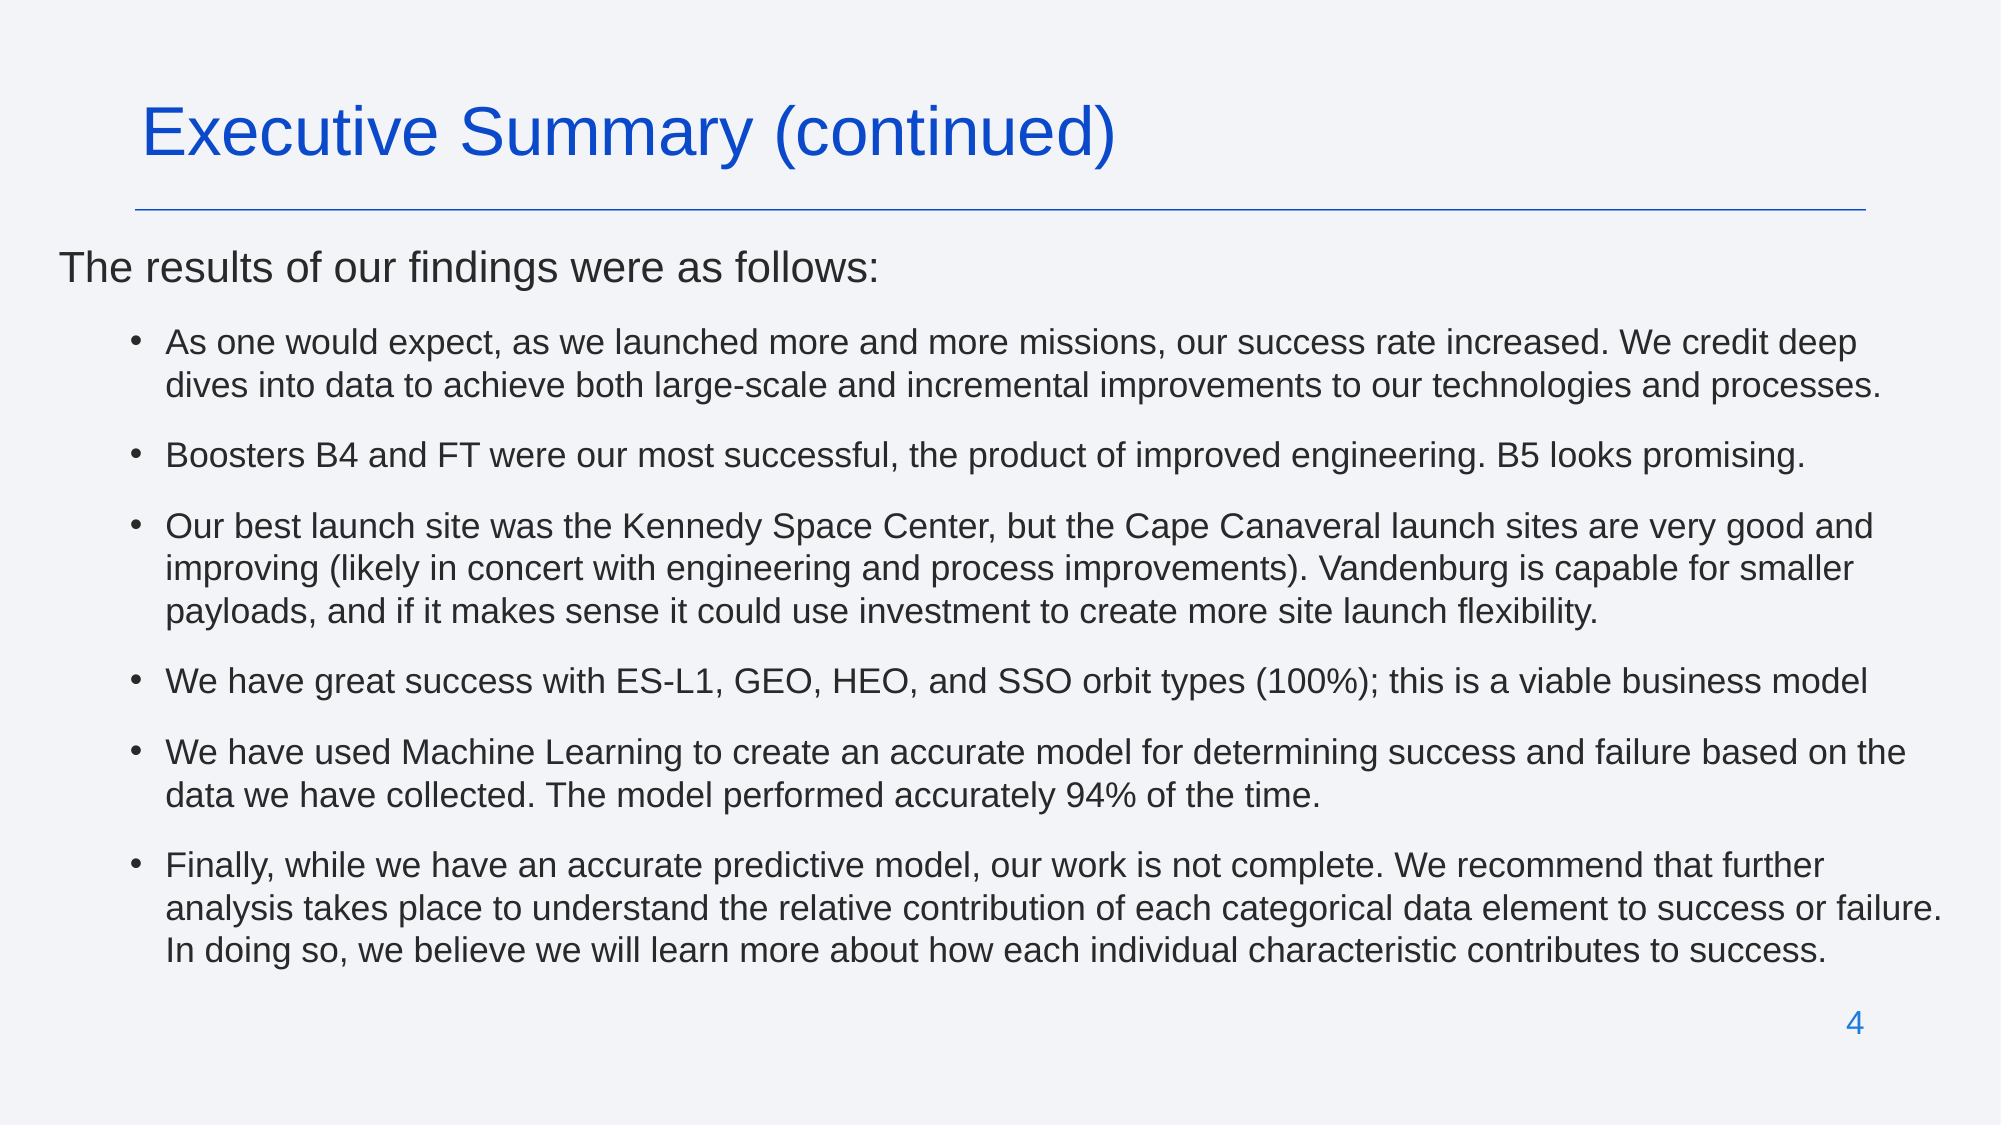

Executive Summary (continued)
The results of our findings were as follows:
As one would expect, as we launched more and more missions, our success rate increased. We credit deep dives into data to achieve both large-scale and incremental improvements to our technologies and processes.
Boosters B4 and FT were our most successful, the product of improved engineering. B5 looks promising.
Our best launch site was the Kennedy Space Center, but the Cape Canaveral launch sites are very good and improving (likely in concert with engineering and process improvements). Vandenburg is capable for smaller payloads, and if it makes sense it could use investment to create more site launch flexibility.
We have great success with ES-L1, GEO, HEO, and SSO orbit types (100%); this is a viable business model
We have used Machine Learning to create an accurate model for determining success and failure based on the data we have collected. The model performed accurately 94% of the time.
Finally, while we have an accurate predictive model, our work is not complete. We recommend that further analysis takes place to understand the relative contribution of each categorical data element to success or failure. In doing so, we believe we will learn more about how each individual characteristic contributes to success.

4